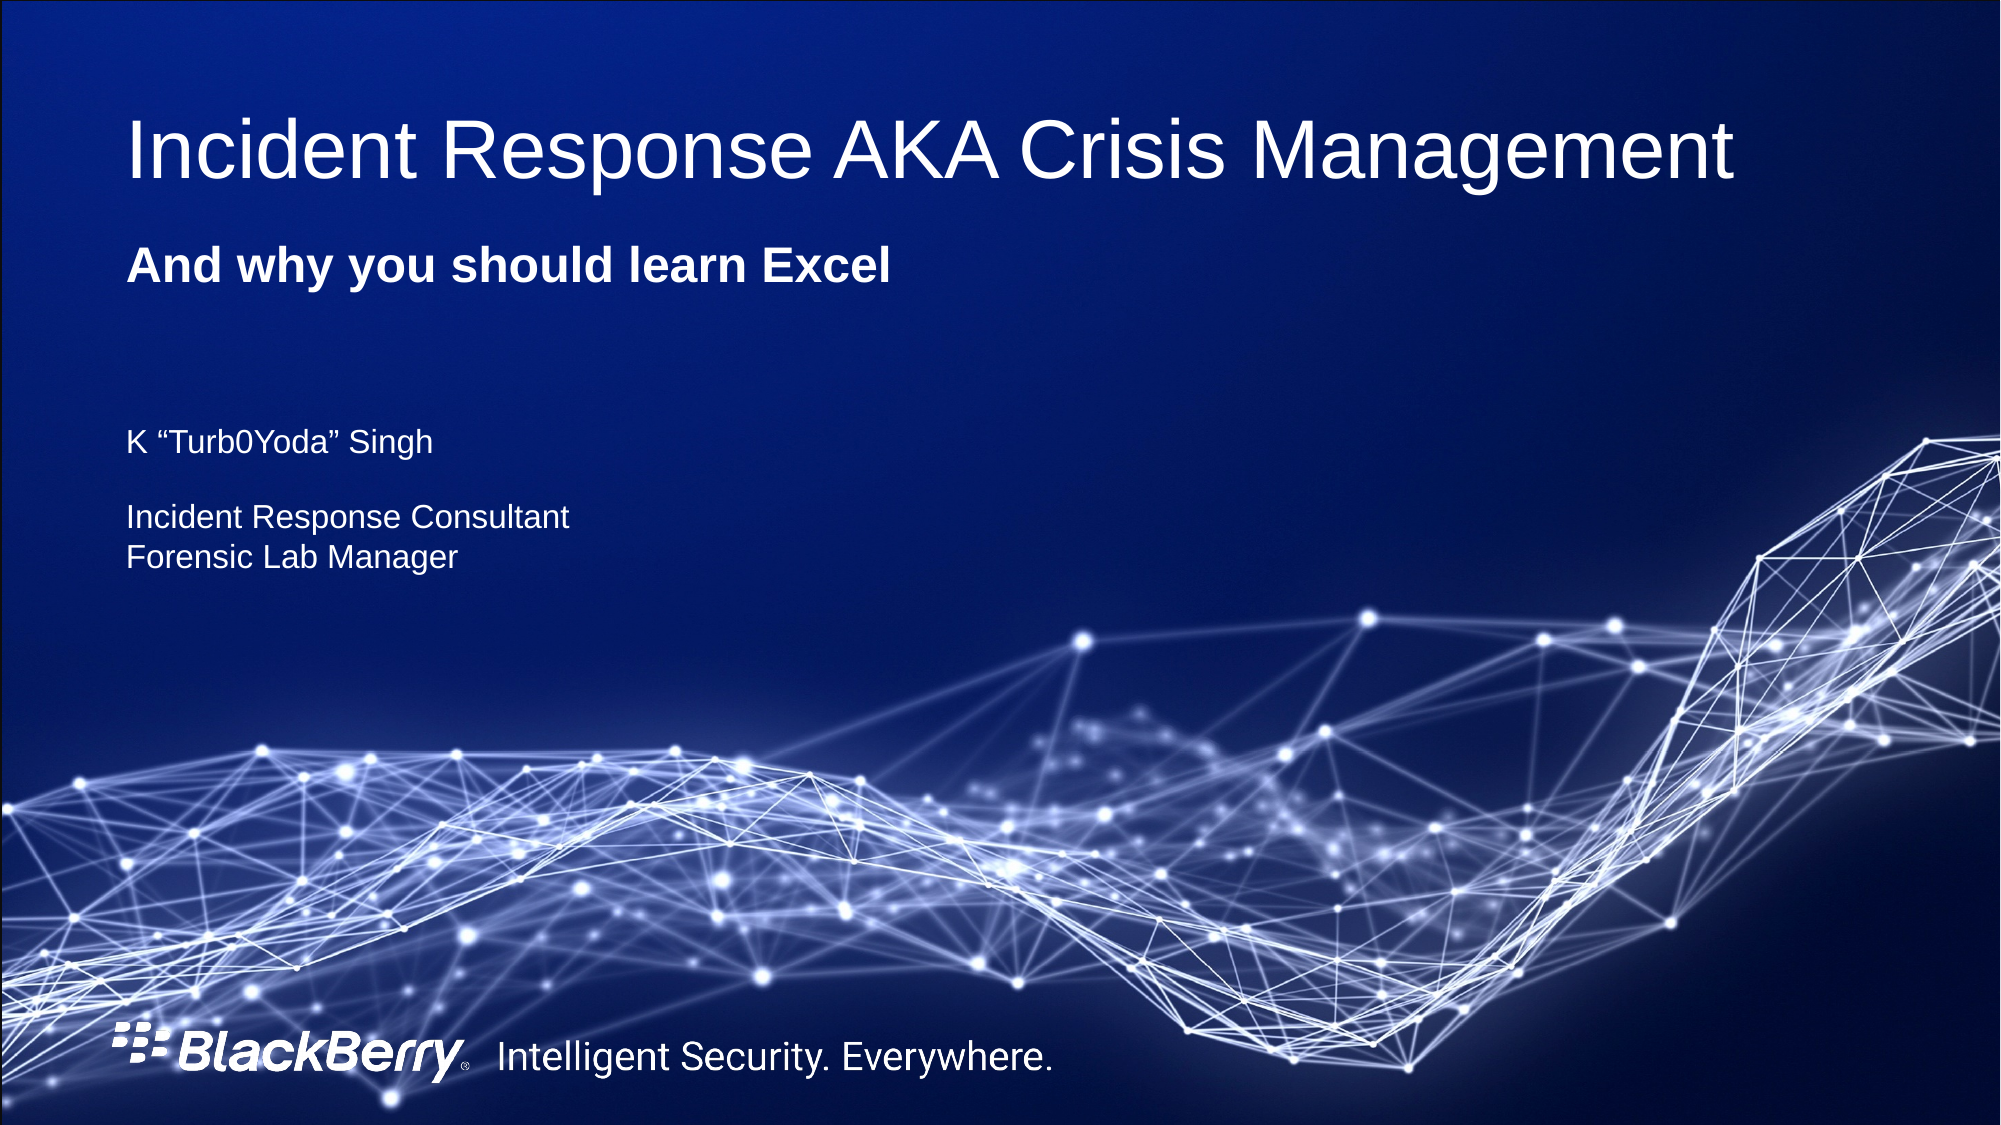

# Incident Response AKA Crisis Management
And why you should learn Excel
K “Turb0Yoda” Singh
Incident Response Consultant
Forensic Lab Manager